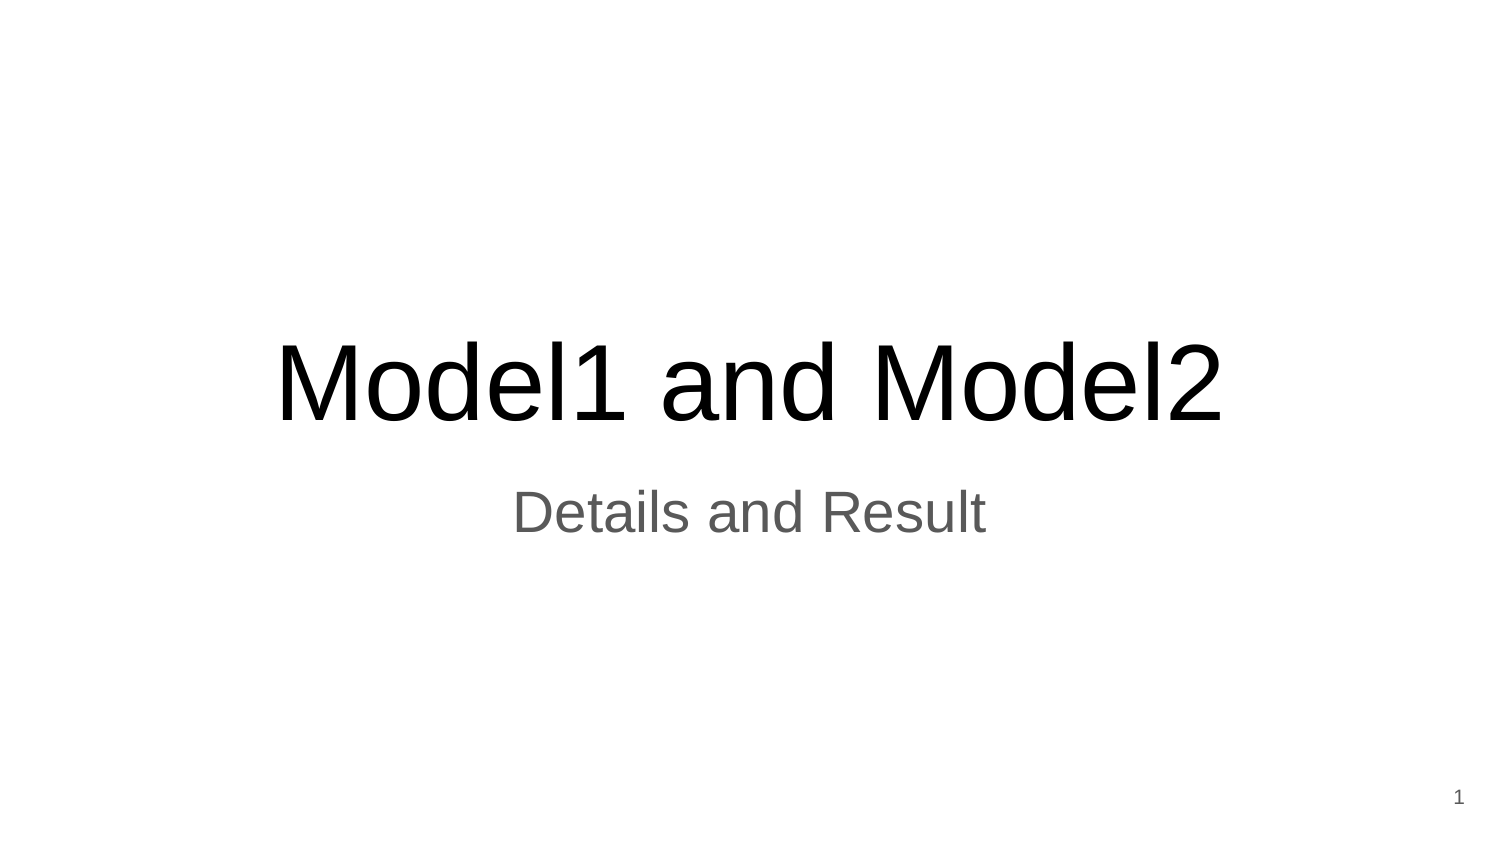

# Model1 and Model2
Details and Result
1